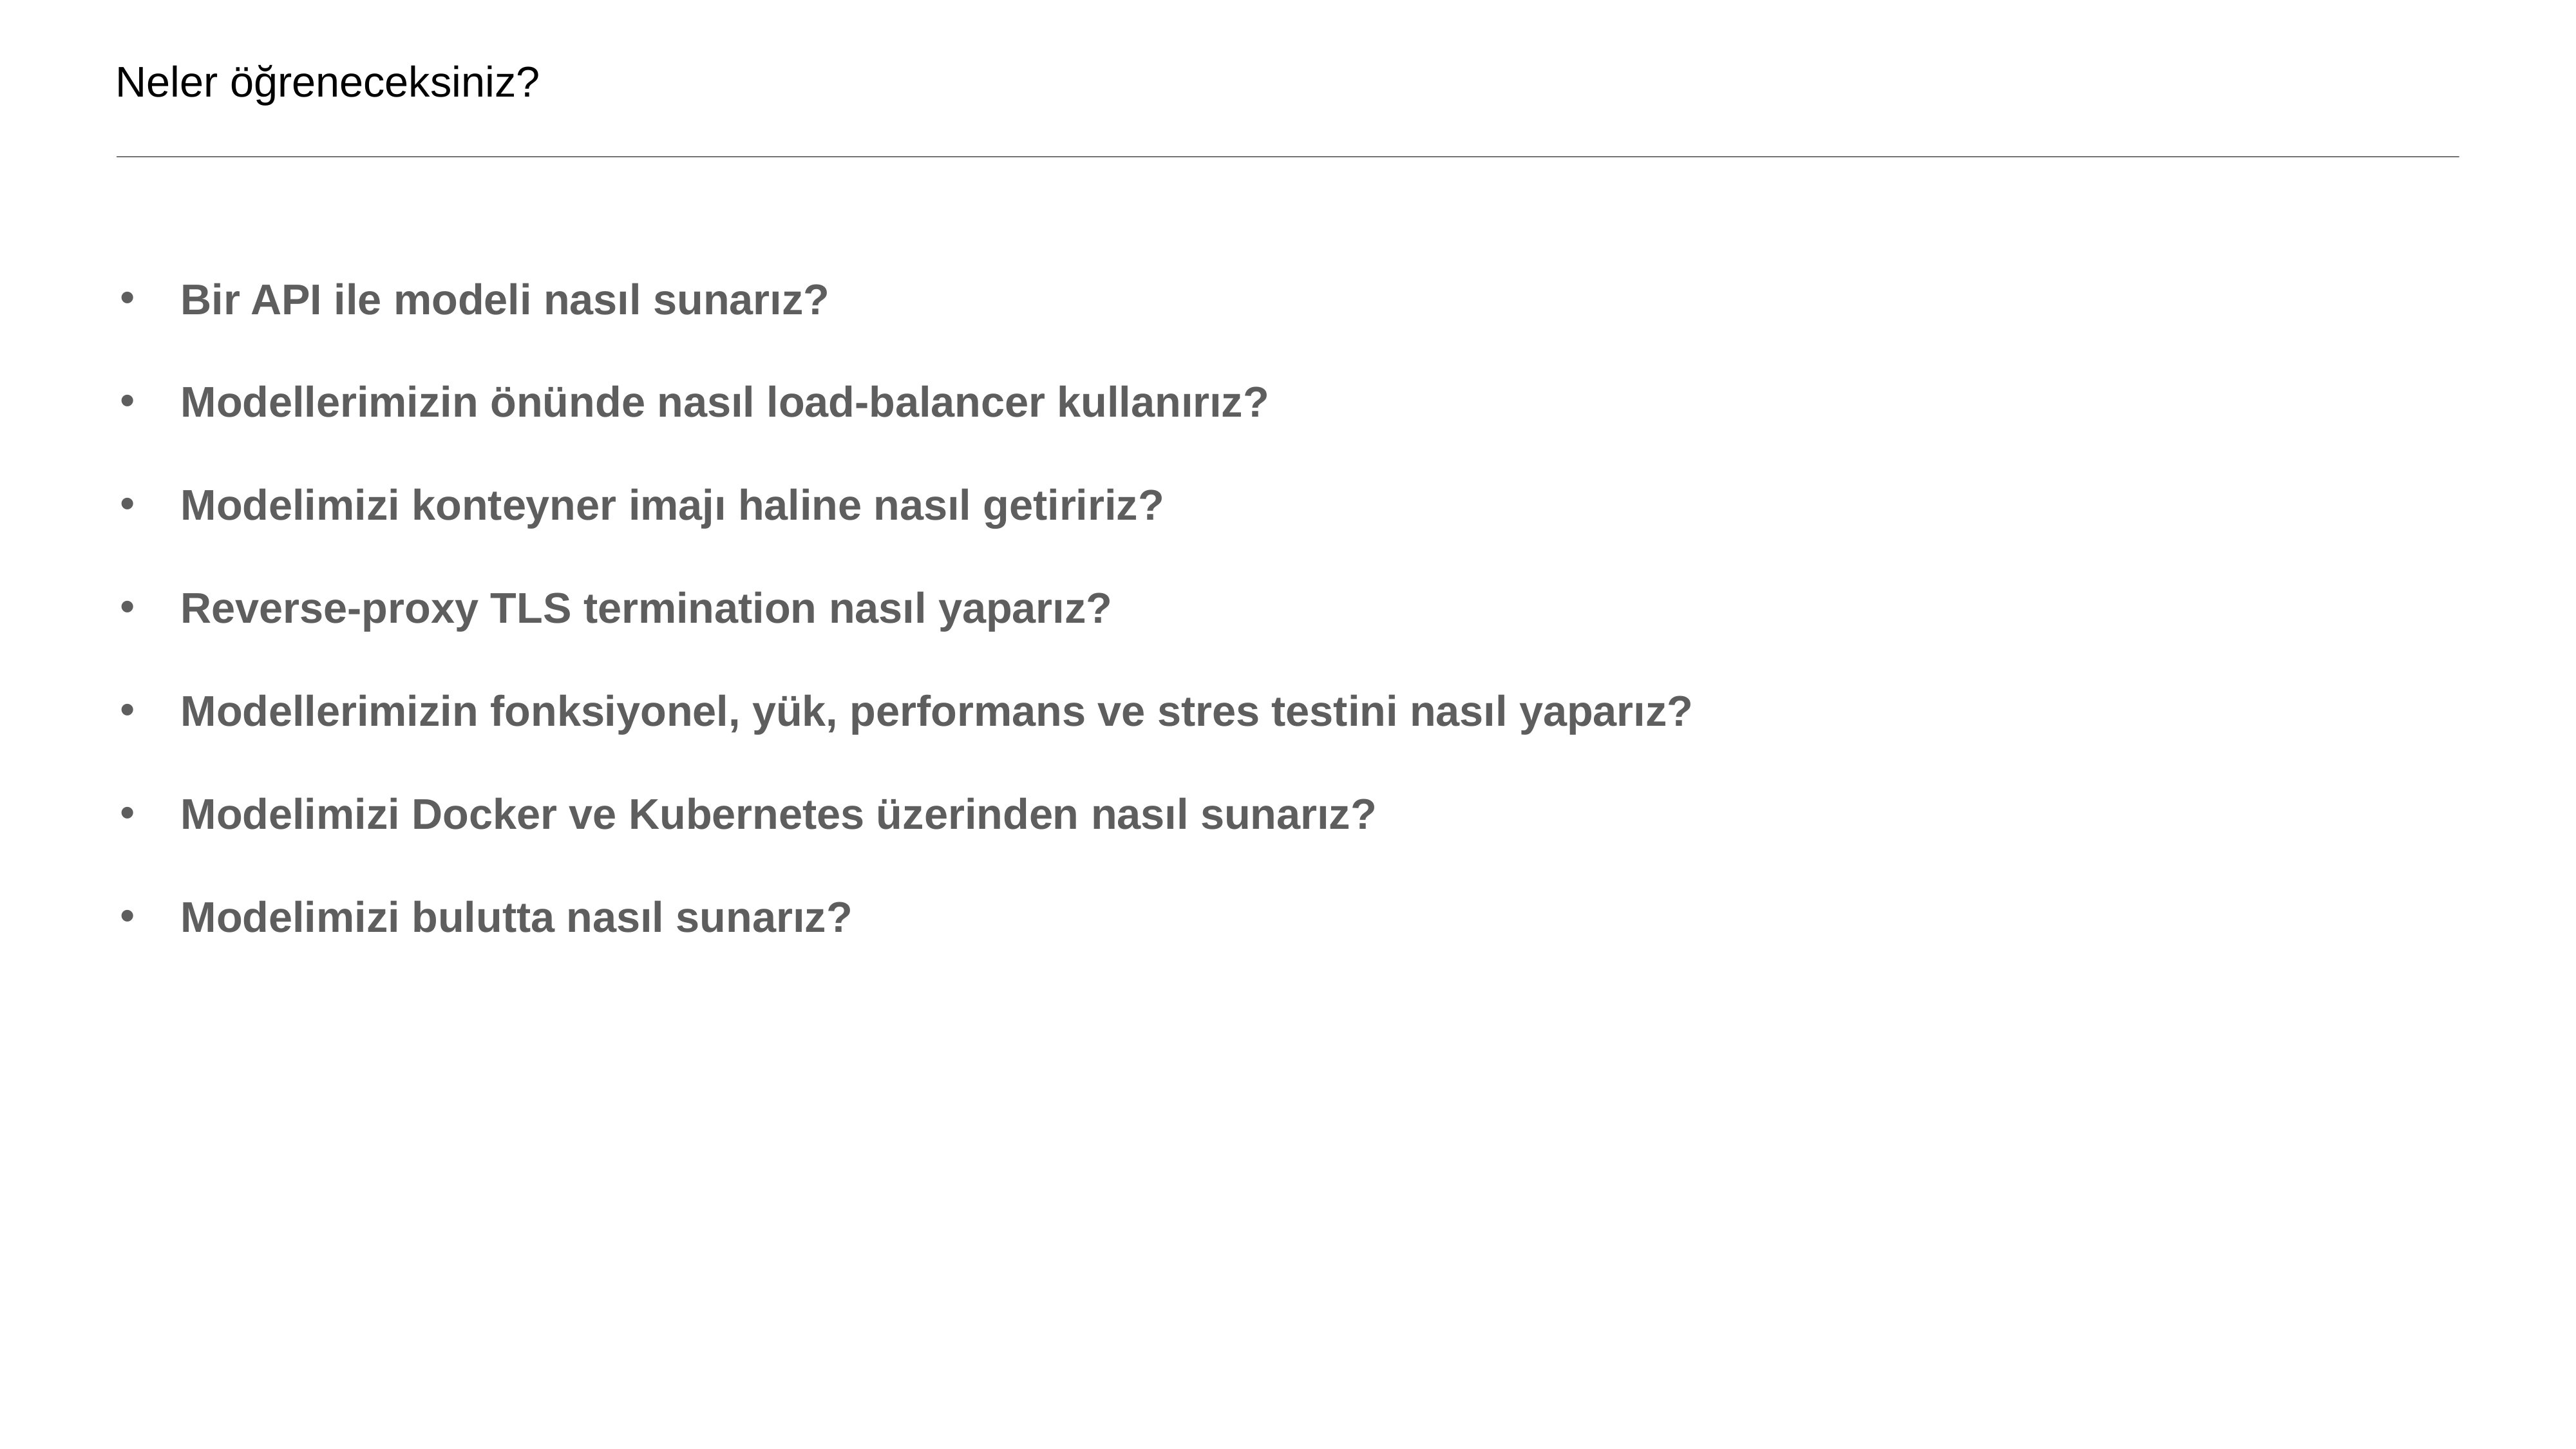

Neler öğreneceksiniz?
Bir API ile modeli nasıl sunarız?
Modellerimizin önünde nasıl load-balancer kullanırız?
Modelimizi konteyner imajı haline nasıl getiririz?
Reverse-proxy TLS termination nasıl yaparız?
Modellerimizin fonksiyonel, yük, performans ve stres testini nasıl yaparız?
Modelimizi Docker ve Kubernetes üzerinden nasıl sunarız?
Modelimizi bulutta nasıl sunarız?